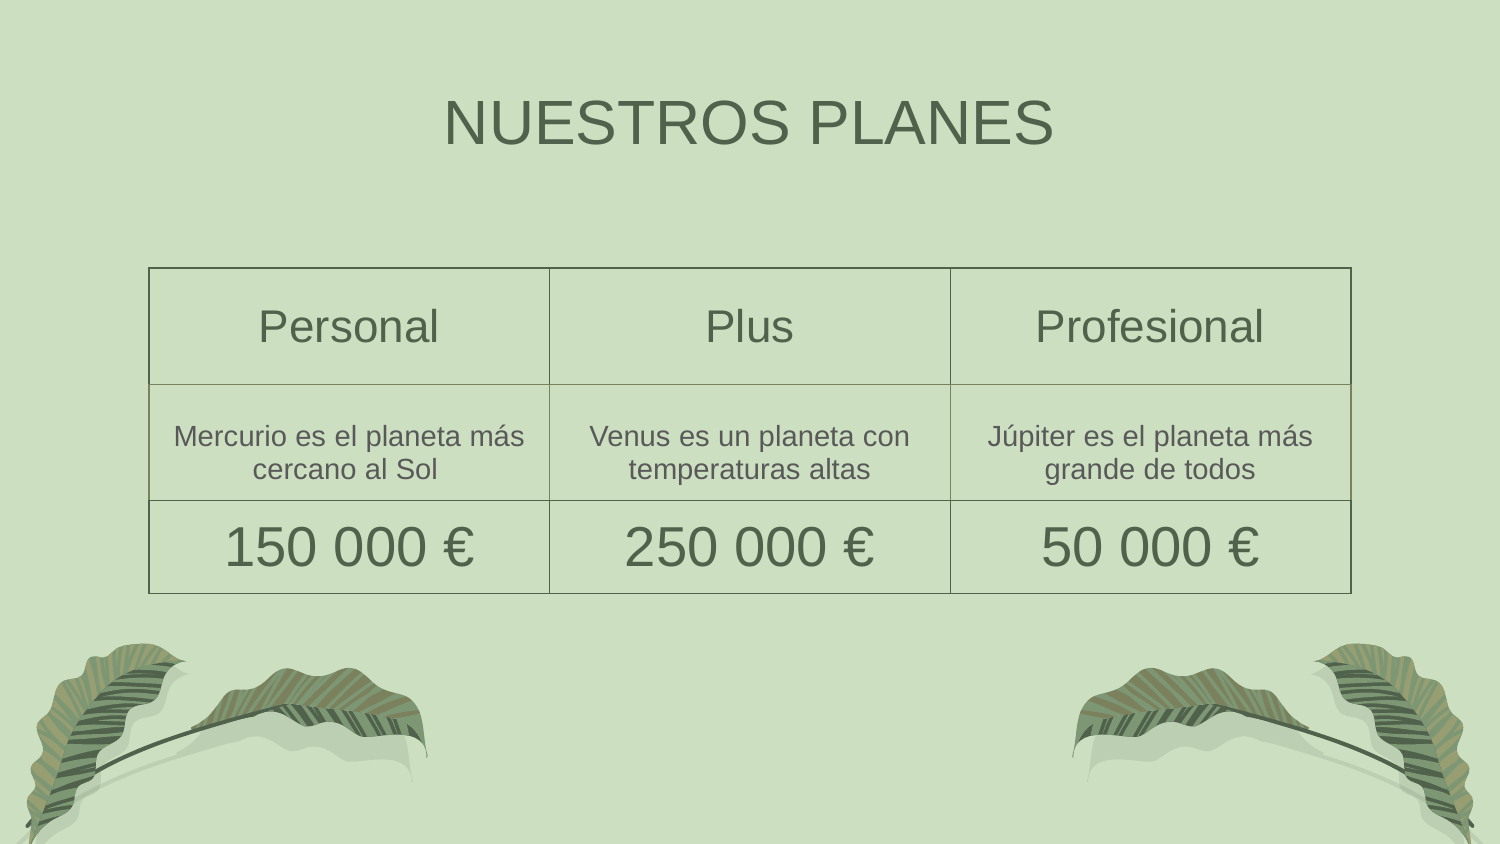

NUESTROS PLANES
| Personal | Plus | Profesional |
| --- | --- | --- |
| Mercurio es el planeta más cercano al Sol | Venus es un planeta con temperaturas altas | Júpiter es el planeta más grande de todos |
| 150 000 € | 250 000 € | 50 000 € |